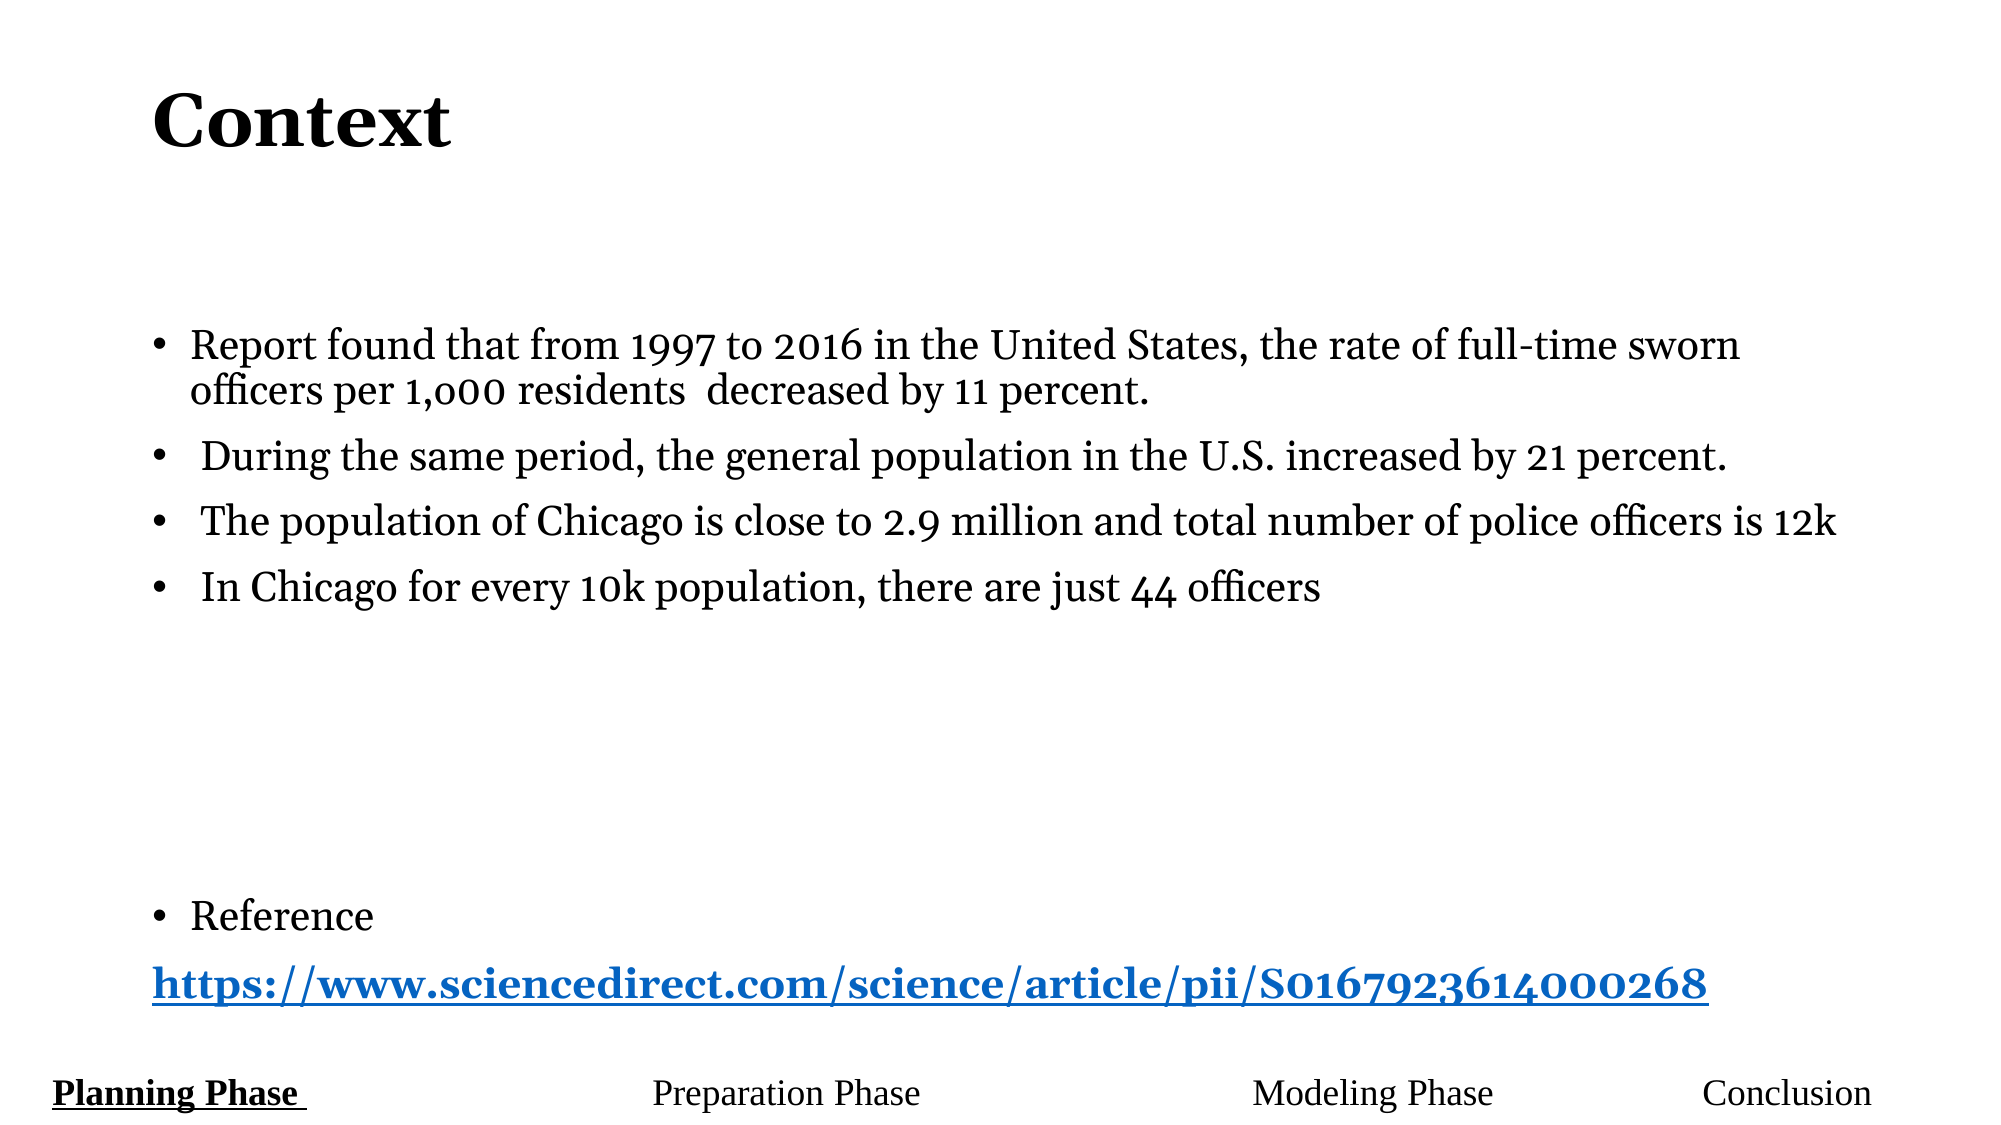

# Context
Report found that from 1997 to 2016 in the United States, the rate of full-time sworn officers per 1,o00 residents  decreased by 11 percent.
 During the same period, the general population in the U.S. increased by 21 percent.
 The population of Chicago is close to 2.9 million and total number of police officers is 12k
 In Chicago for every 10k population, there are just 44 officers

Reference
https://www.sciencedirect.com/science/article/pii/S0167923614000268

Planning Phase 			Preparation Phase			Modeling Phase 		Conclusion